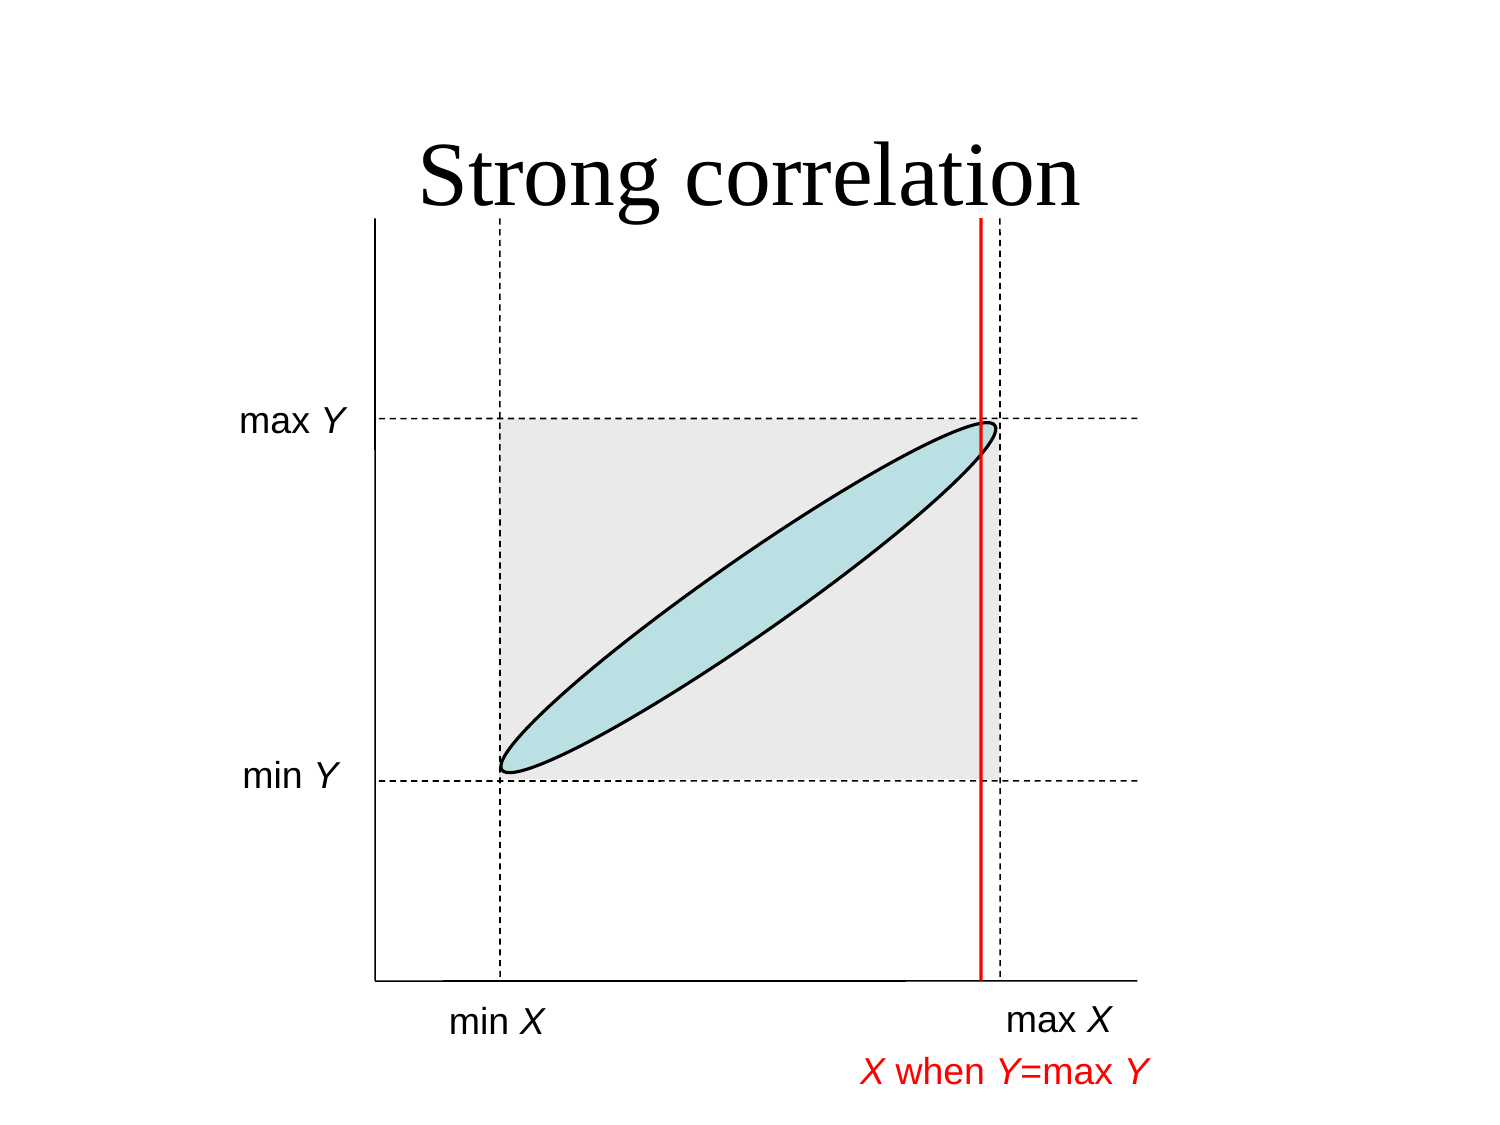

# Strong correlation

max Y

min Y

max X
min X
X when Y=max Y